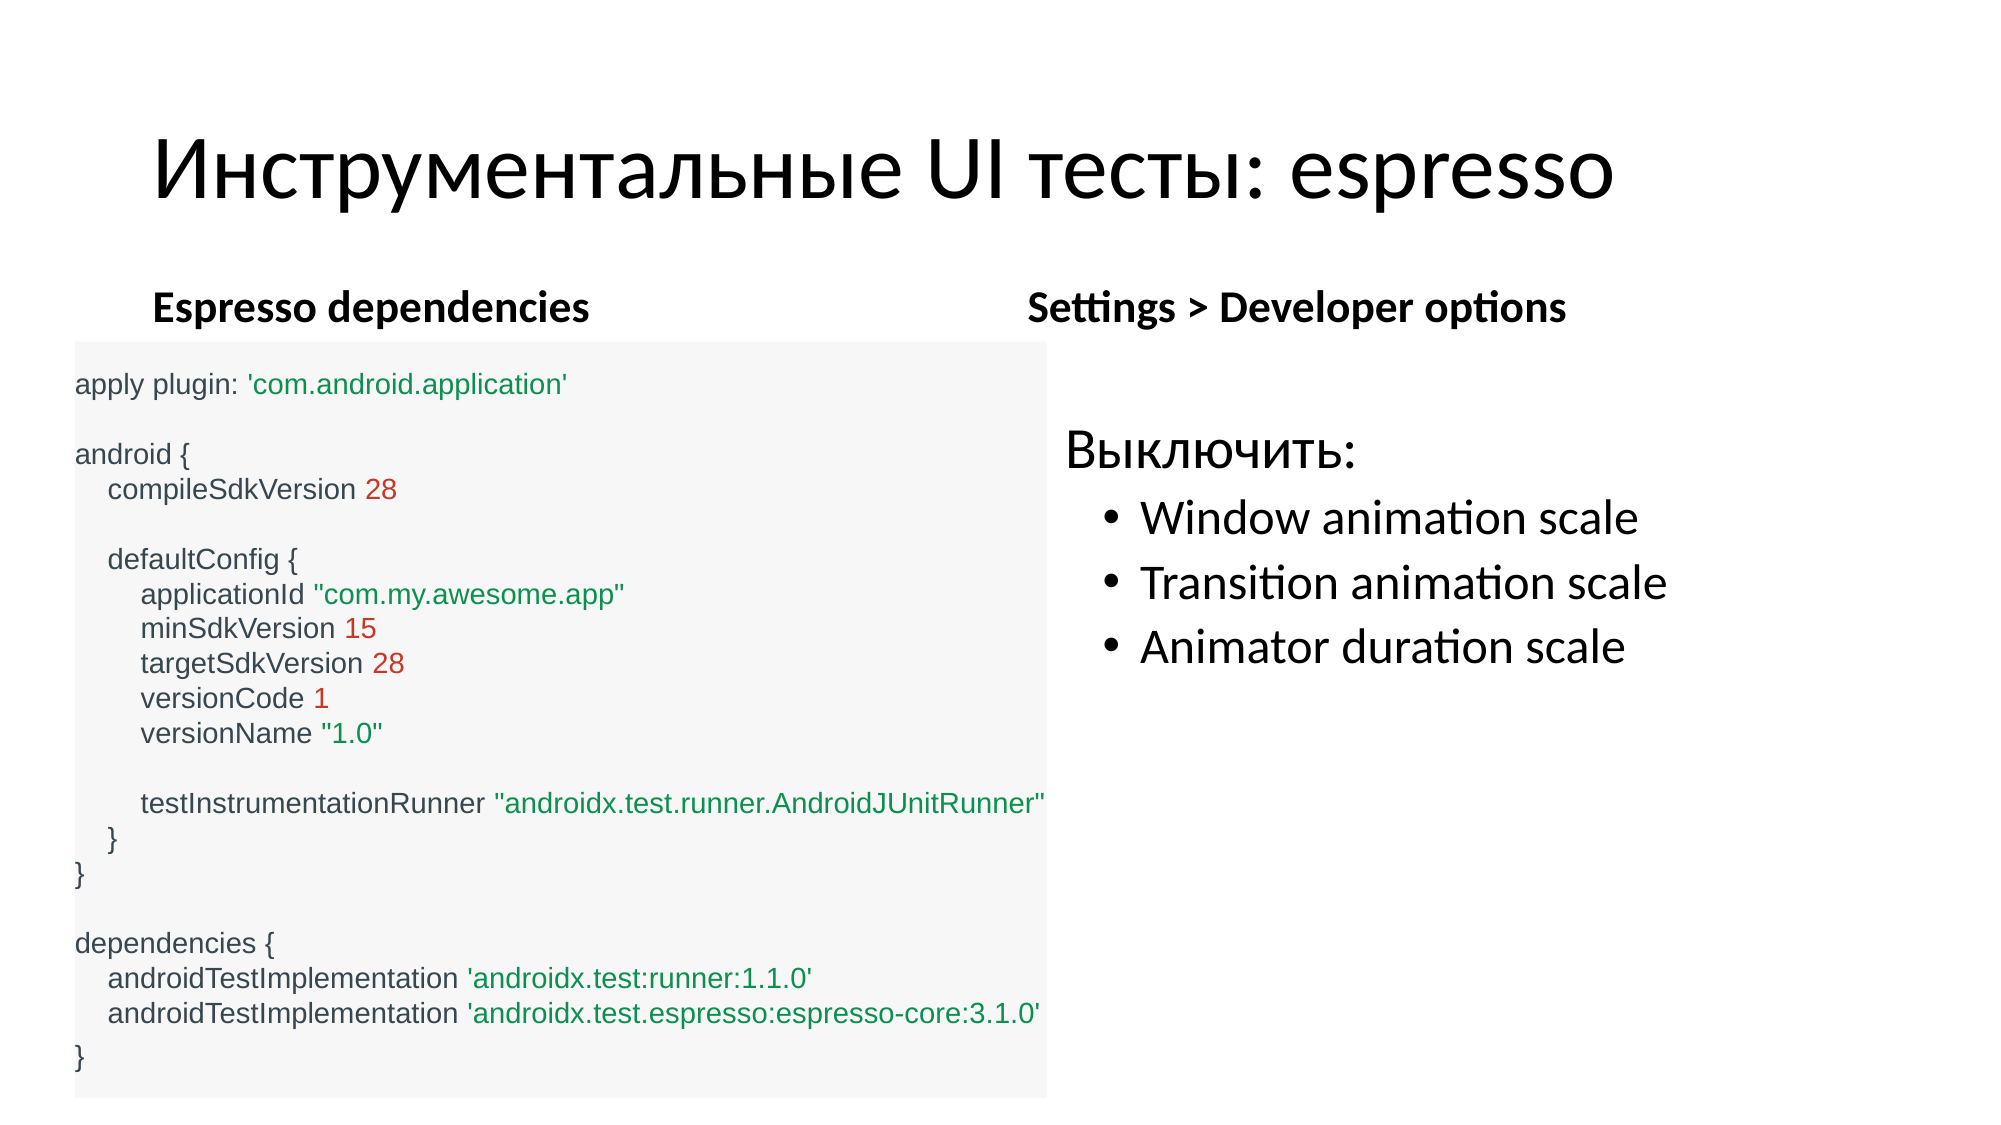

# Инструментальные UI тесты: espresso
Espresso dependencies
Settings > Developer options
apply plugin: 'com.android.application'
android {
    compileSdkVersion 28
    defaultConfig {
        applicationId "com.my.awesome.app"
        minSdkVersion 15
        targetSdkVersion 28
        versionCode 1
        versionName "1.0"
        testInstrumentationRunner "androidx.test.runner.AndroidJUnitRunner"
    }
}
dependencies {
    androidTestImplementation 'androidx.test:runner:1.1.0'
    androidTestImplementation 'androidx.test.espresso:espresso-core:3.1.0'
}
Выключить:
Window animation scale
Transition animation scale
Animator duration scale